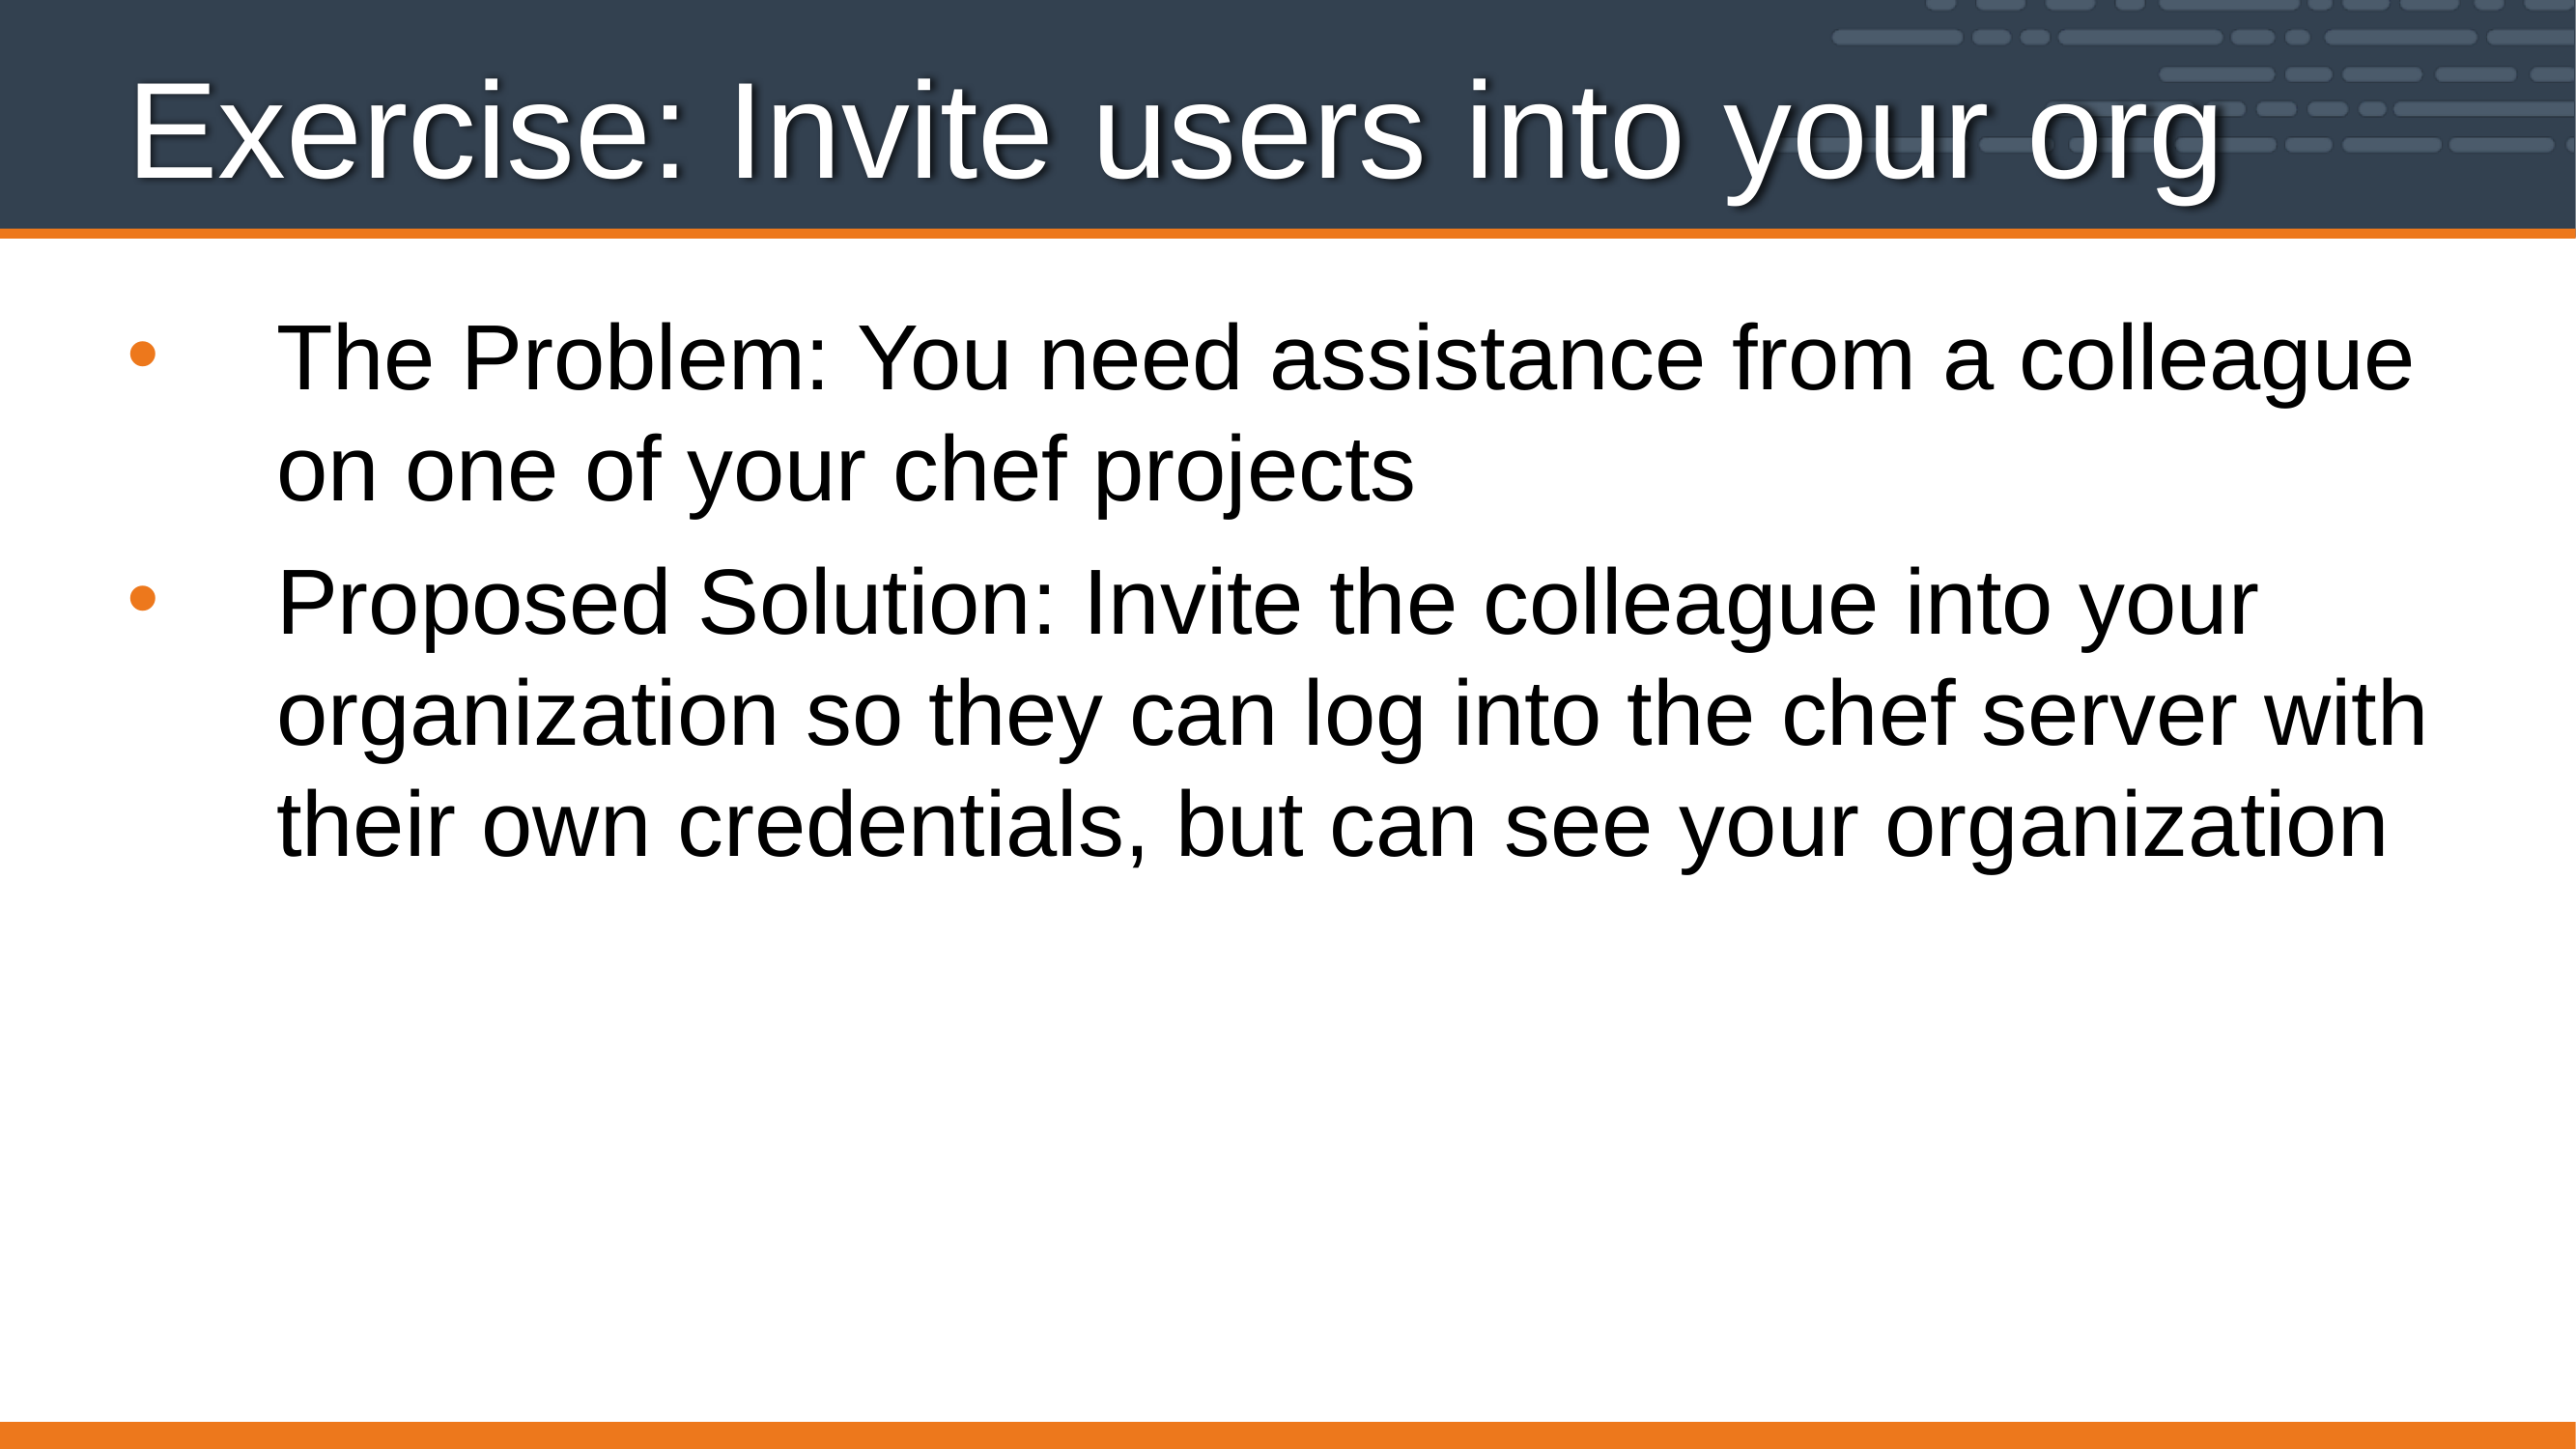

# Exercise: Invite users into your org
The Problem: You need assistance from a colleague on one of your chef projects
Proposed Solution: Invite the colleague into your organization so they can log into the chef server with their own credentials, but can see your organization